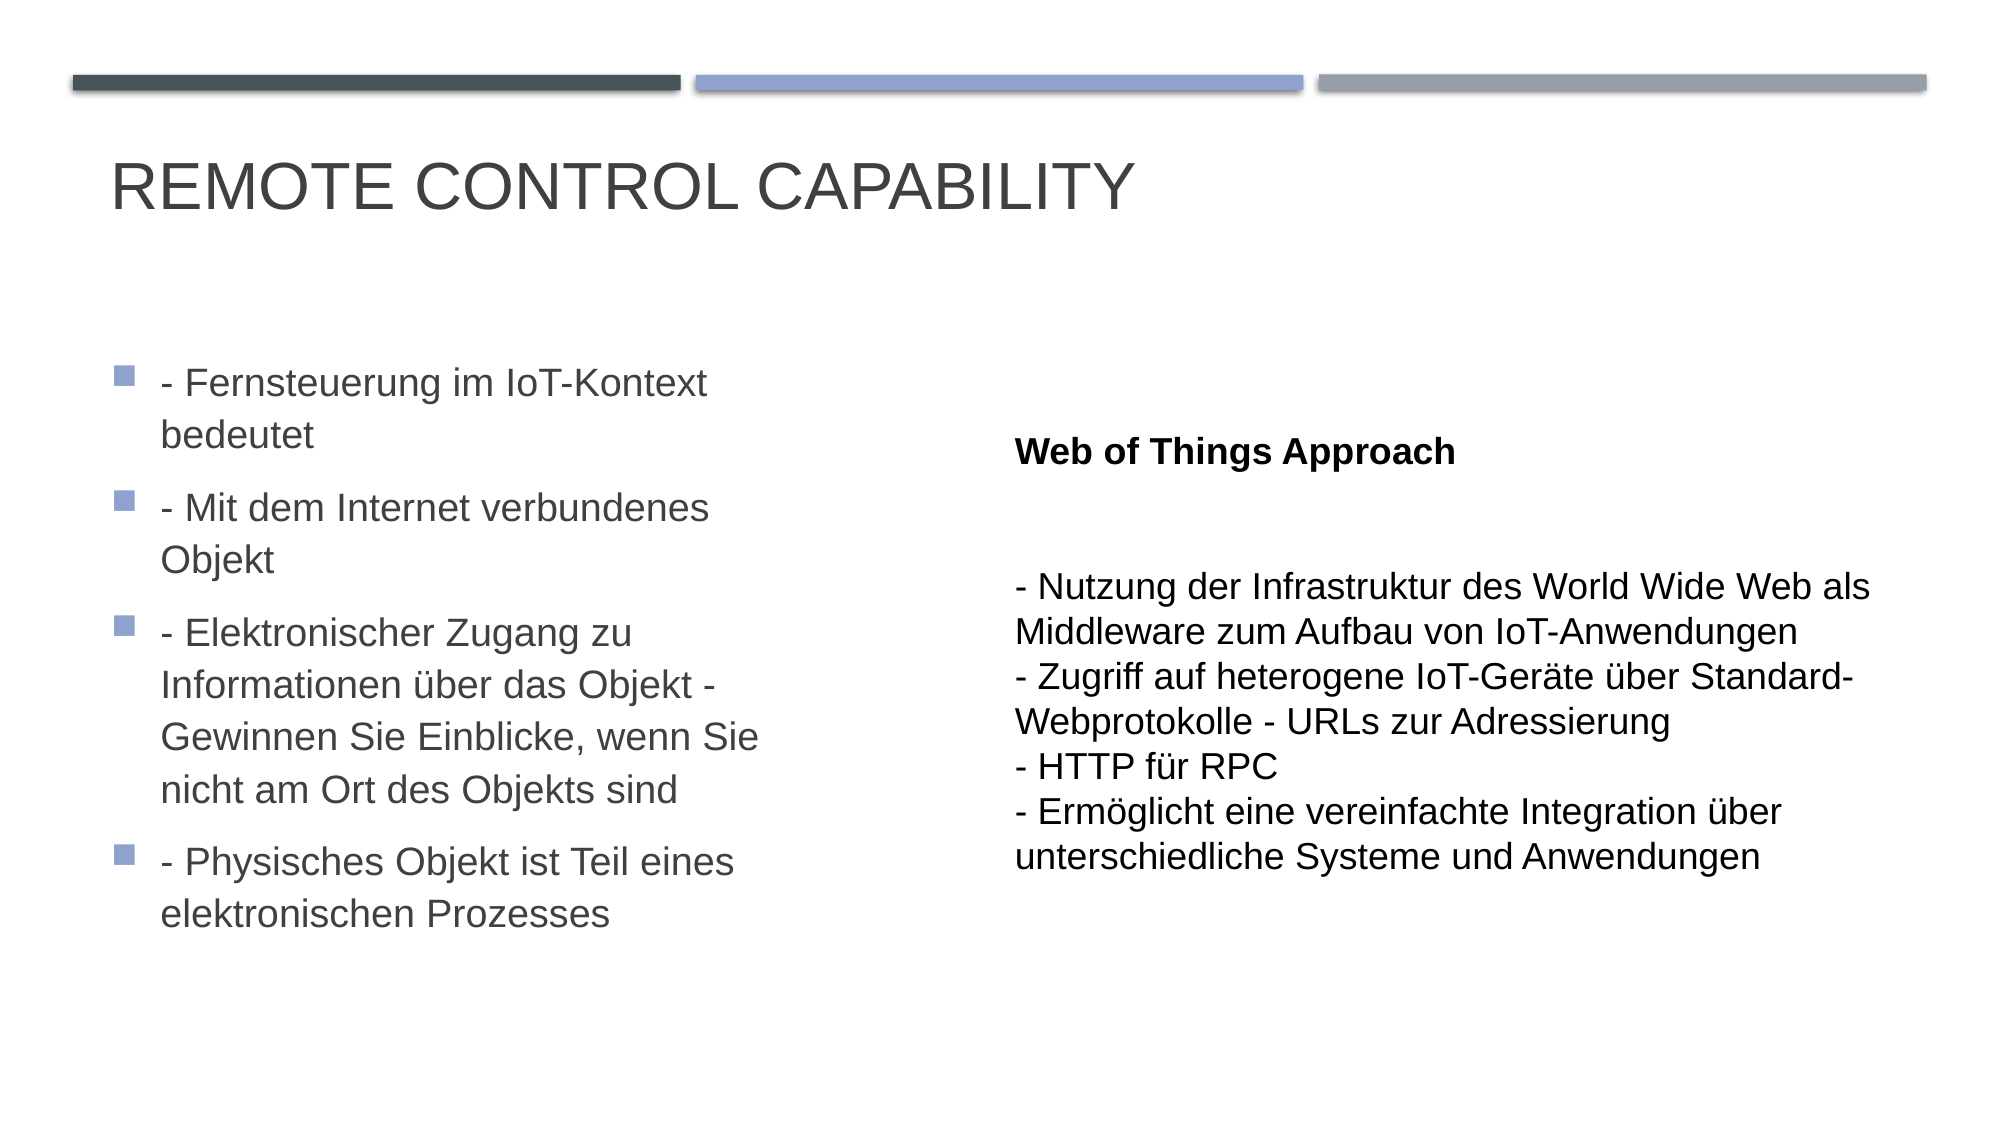

# Remote Control Capability
- Fernsteuerung im IoT-Kontext bedeutet
- Mit dem Internet verbundenes Objekt
- Elektronischer Zugang zu Informationen über das Objekt - Gewinnen Sie Einblicke, wenn Sie nicht am Ort des Objekts sind
- Physisches Objekt ist Teil eines elektronischen Prozesses
Web of Things Approach

- Nutzung der Infrastruktur des World Wide Web als Middleware zum Aufbau von IoT-Anwendungen
- Zugriff auf heterogene IoT-Geräte über Standard-Webprotokolle - URLs zur Adressierung
- HTTP für RPC
- Ermöglicht eine vereinfachte Integration über unterschiedliche Systeme und Anwendungen